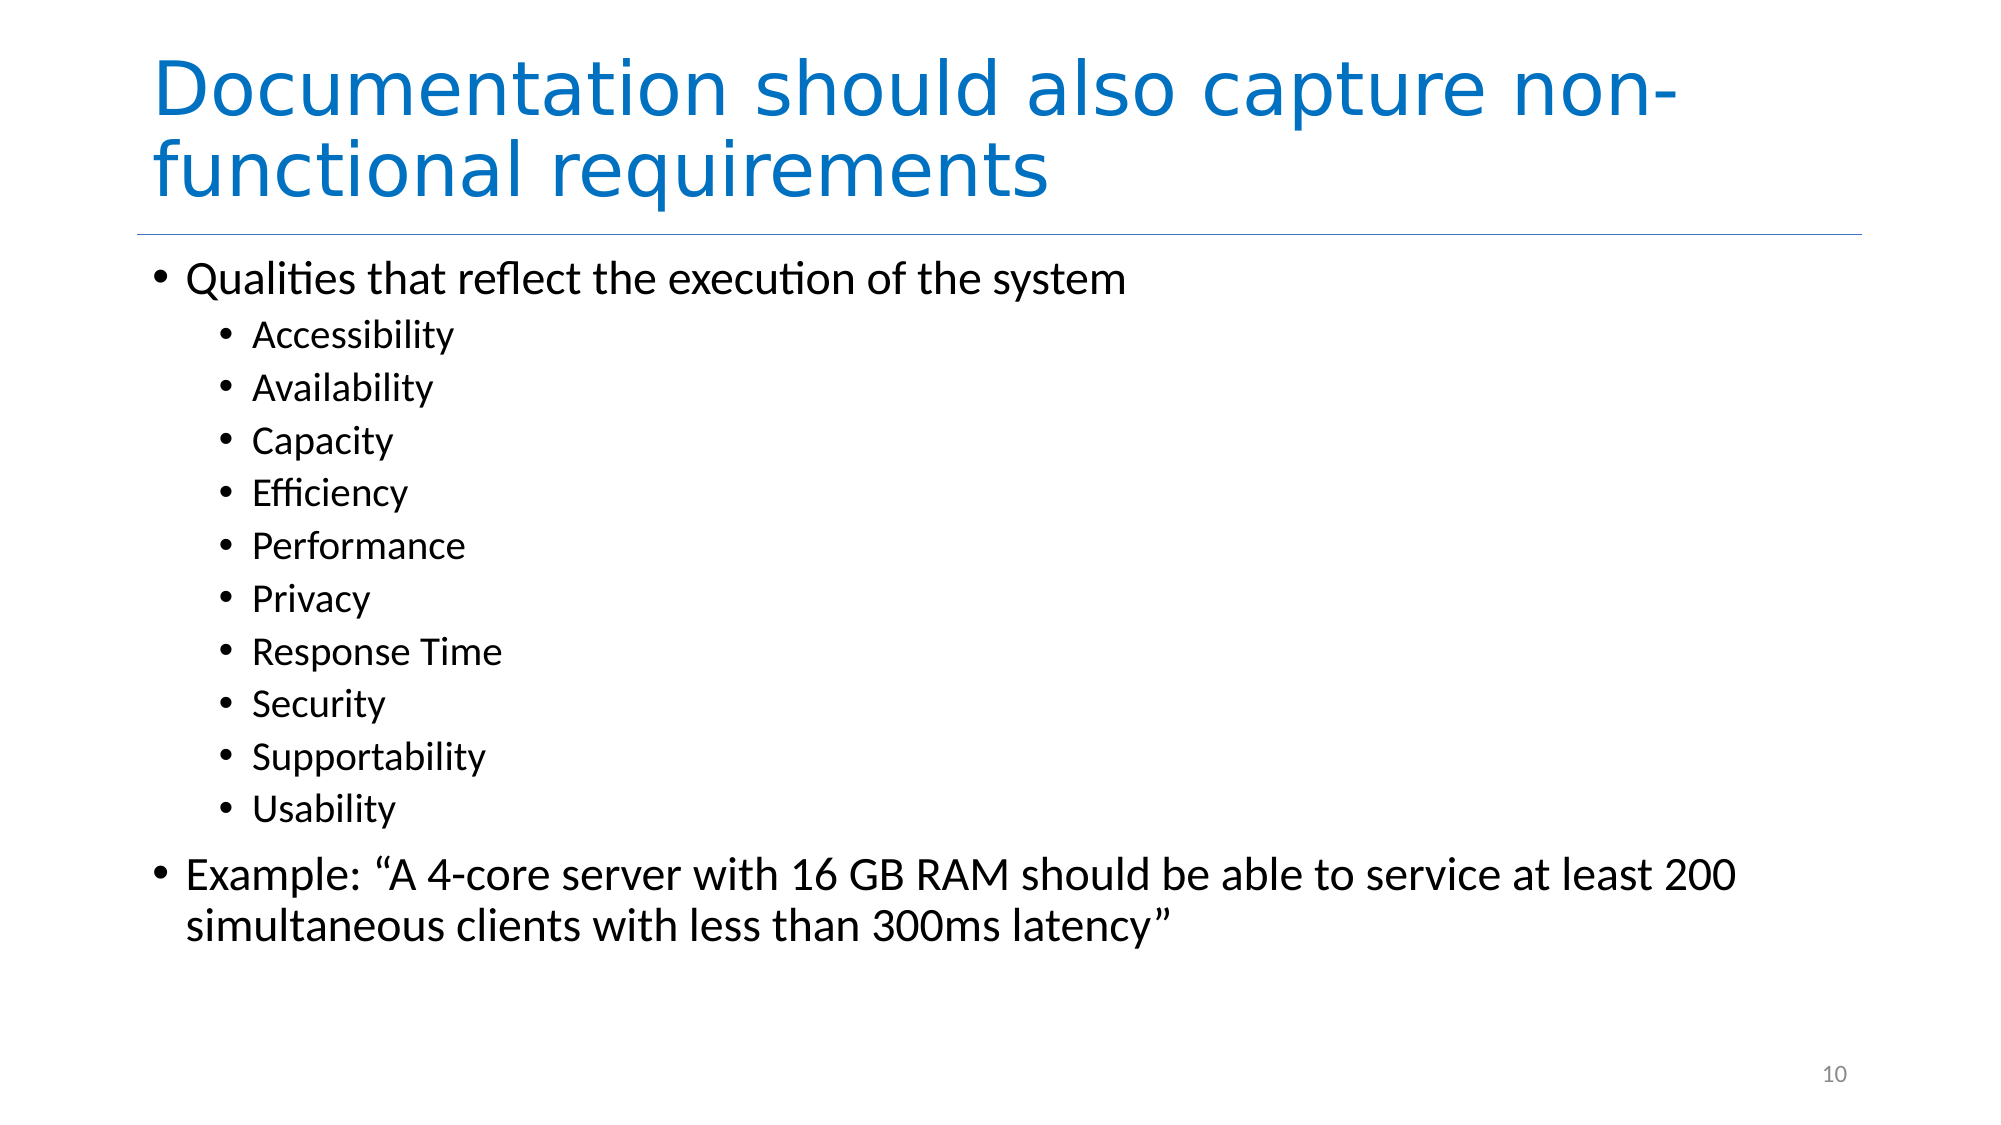

# Documentation should also capture non-functional requirements
Qualities that reflect the execution of the system
Accessibility
Availability
Capacity
Efficiency
Performance
Privacy
Response Time
Security
Supportability
Usability
Example: “A 4-core server with 16 GB RAM should be able to service at least 200 simultaneous clients with less than 300ms latency”
10